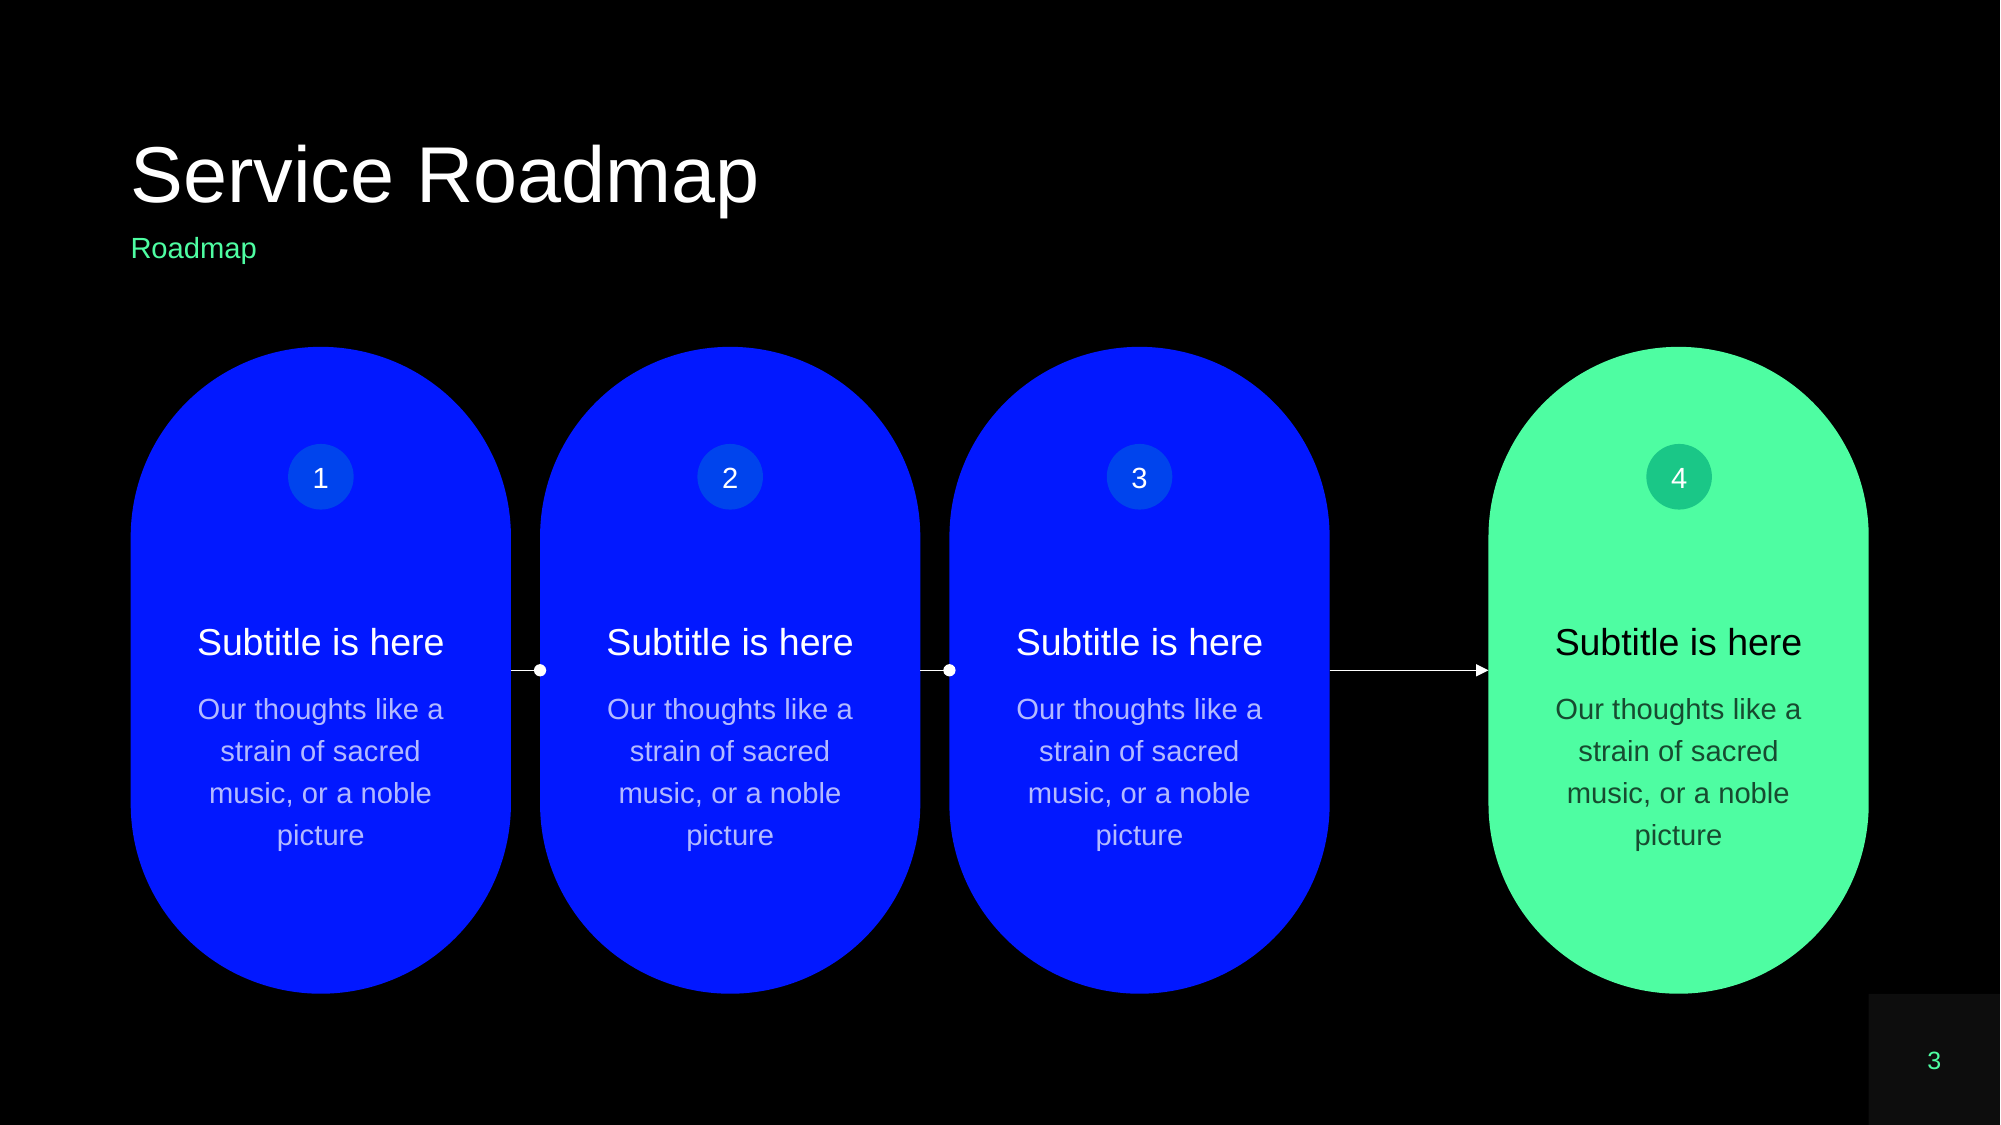

# Service Roadmap
Roadmap
Subtitle is here
Our thoughts like a strain of sacred music, or a noble picture
Subtitle is here
Our thoughts like a strain of sacred music, or a noble picture
Subtitle is here
Our thoughts like a strain of sacred music, or a noble picture
Subtitle is here
Our thoughts like a strain of sacred music, or a noble picture
1
2
3
4
3